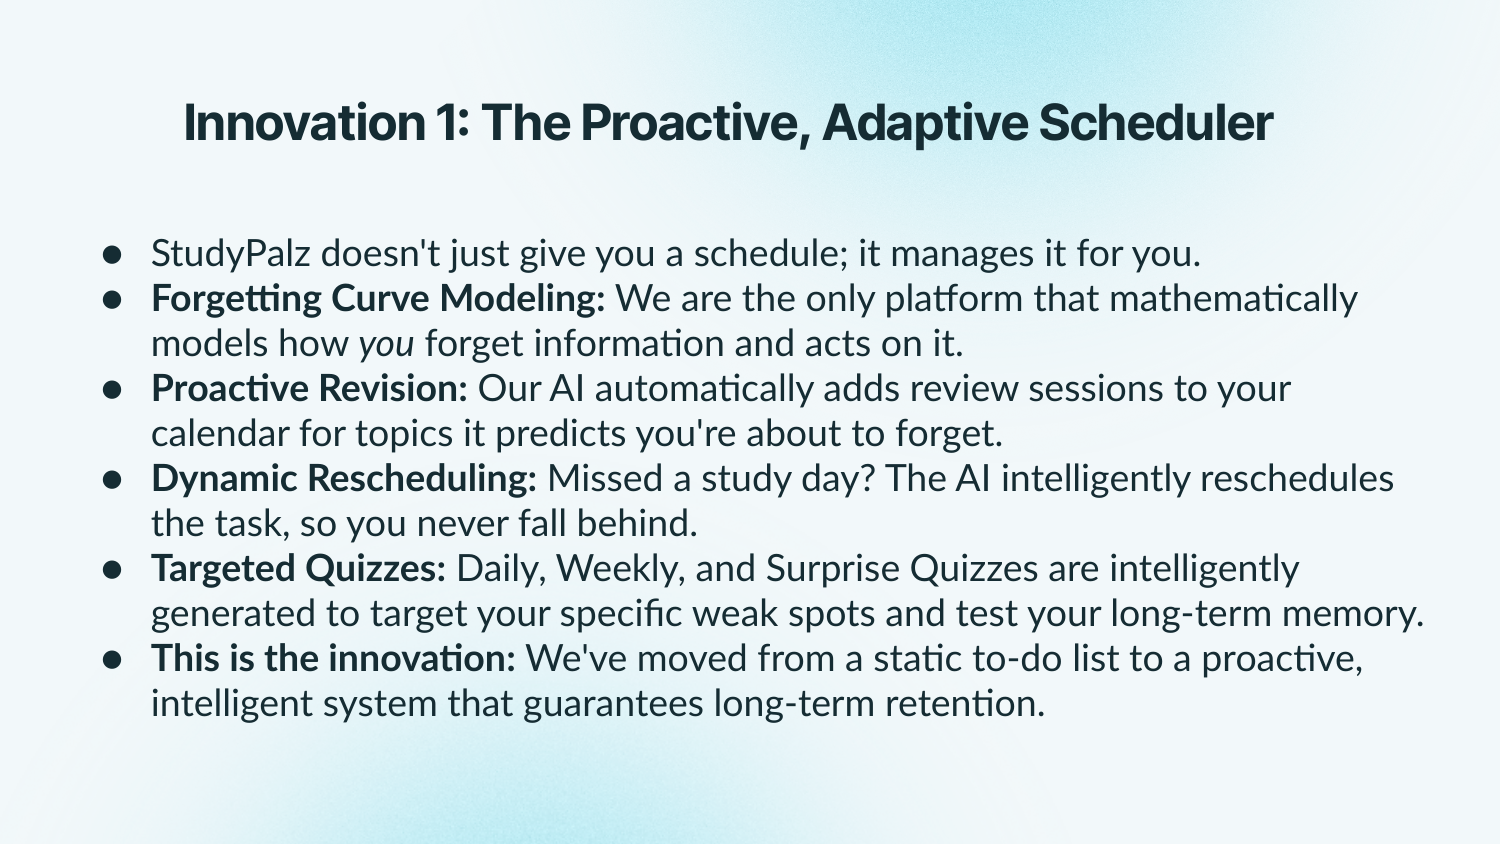

# Innovation 1: The Proactive, Adaptive Scheduler
StudyPalz doesn't just give you a schedule; it manages it for you.
Forgetting Curve Modeling: We are the only platform that mathematically models how you forget information and acts on it.
Proactive Revision: Our AI automatically adds review sessions to your calendar for topics it predicts you're about to forget.
Dynamic Rescheduling: Missed a study day? The AI intelligently reschedules the task, so you never fall behind.
Targeted Quizzes: Daily, Weekly, and Surprise Quizzes are intelligently generated to target your specific weak spots and test your long-term memory.
This is the innovation: We've moved from a static to-do list to a proactive, intelligent system that guarantees long-term retention.